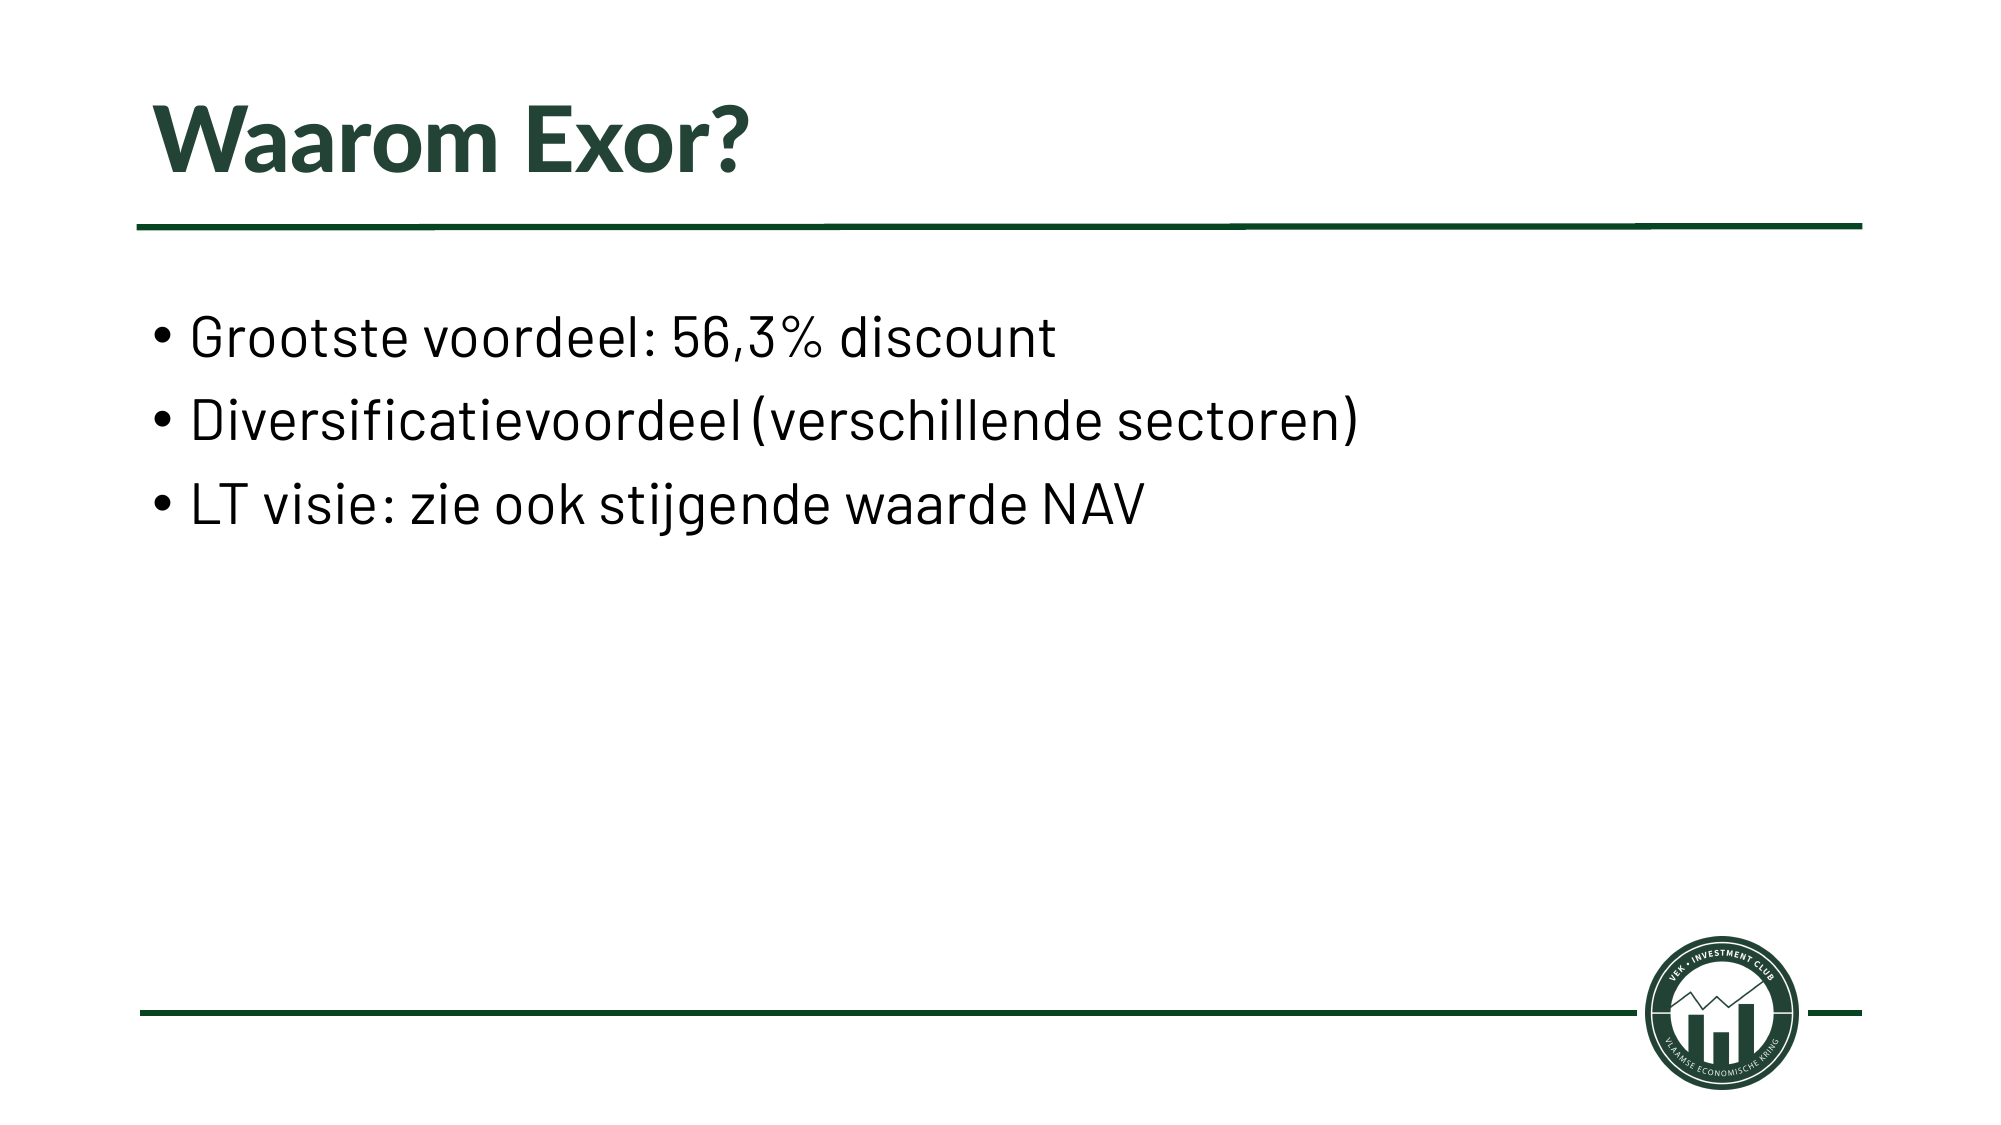

# Waarom Exor?
Grootste voordeel: 56,3% discount
Diversificatievoordeel (verschillende sectoren)
LT visie: zie ook stijgende waarde NAV